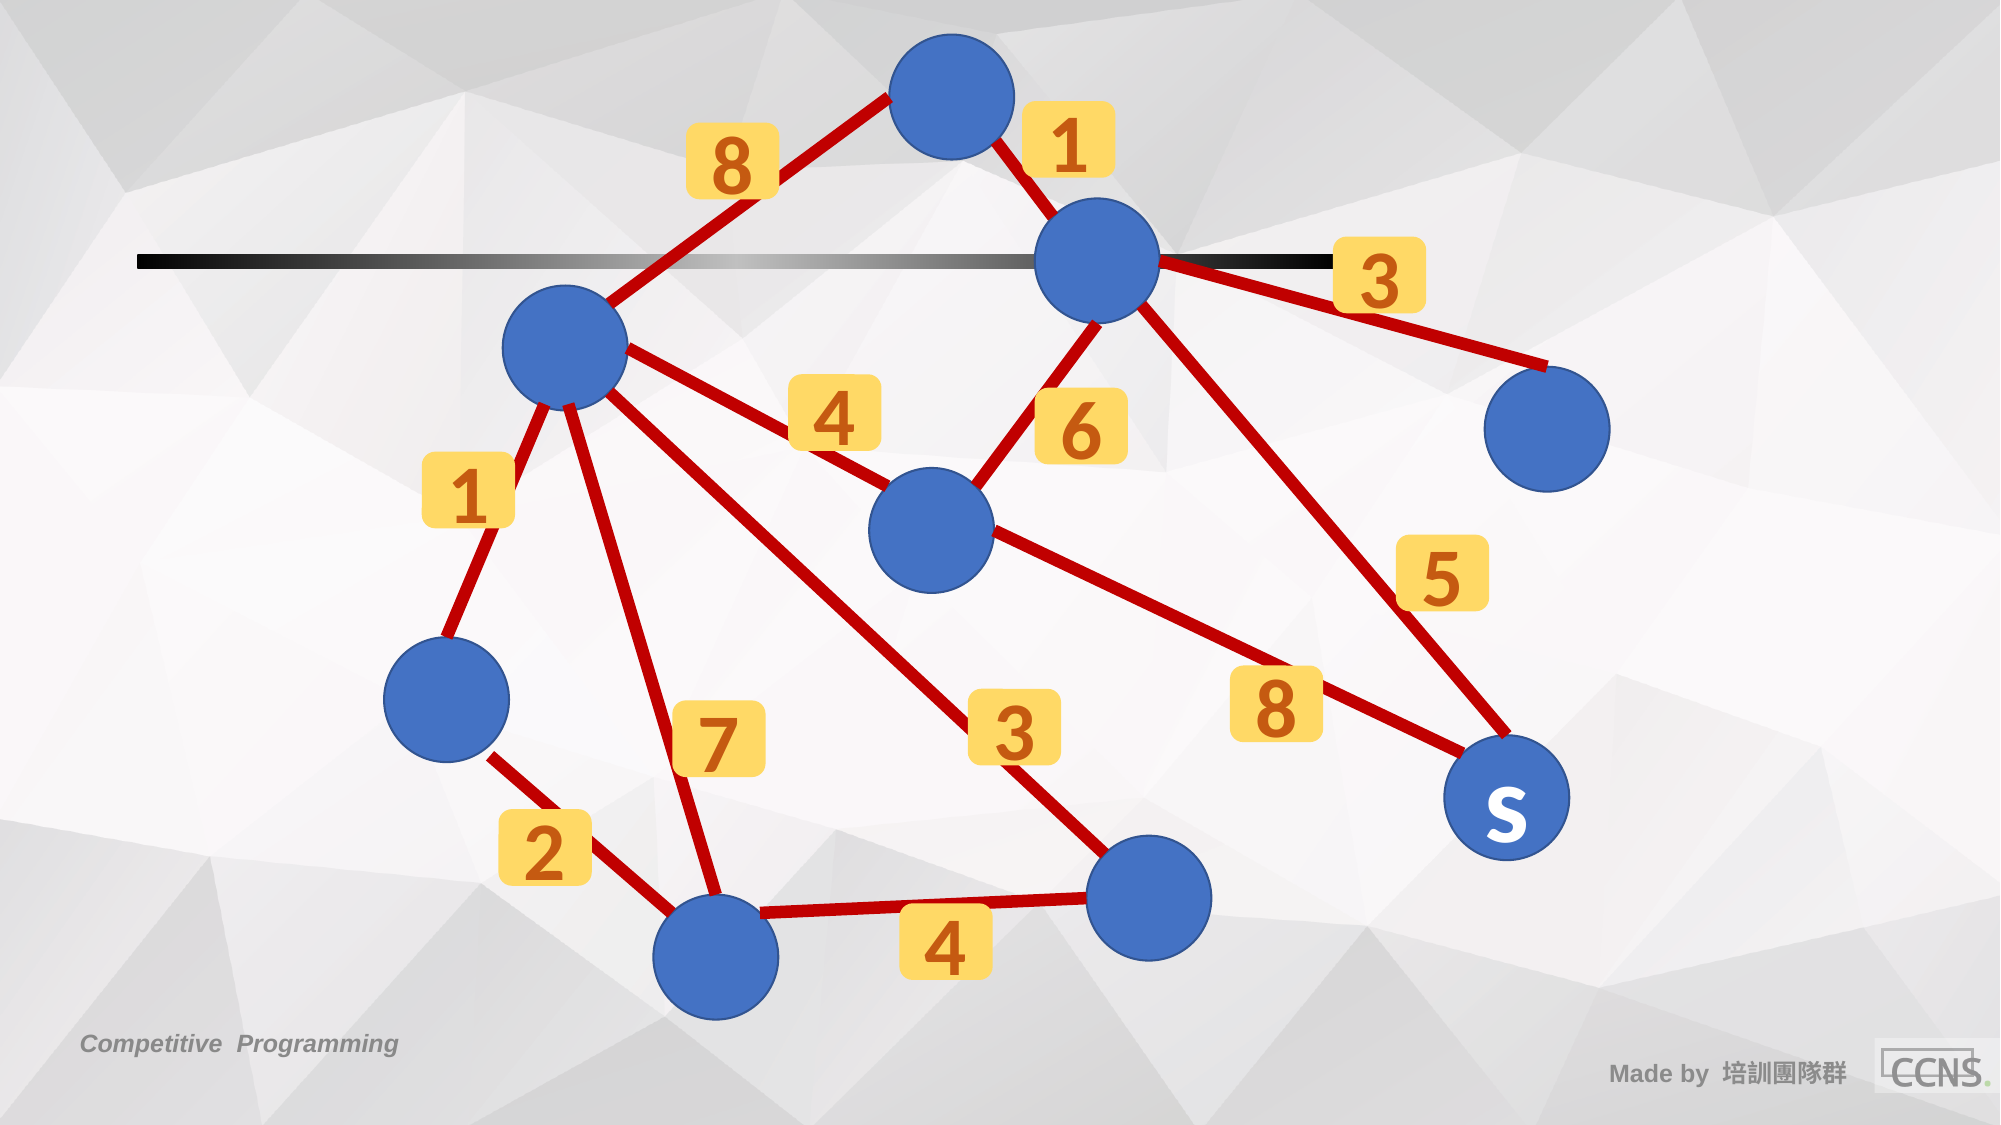

#
1
8

3

4
6
1

5

8
3
7
s
2

4